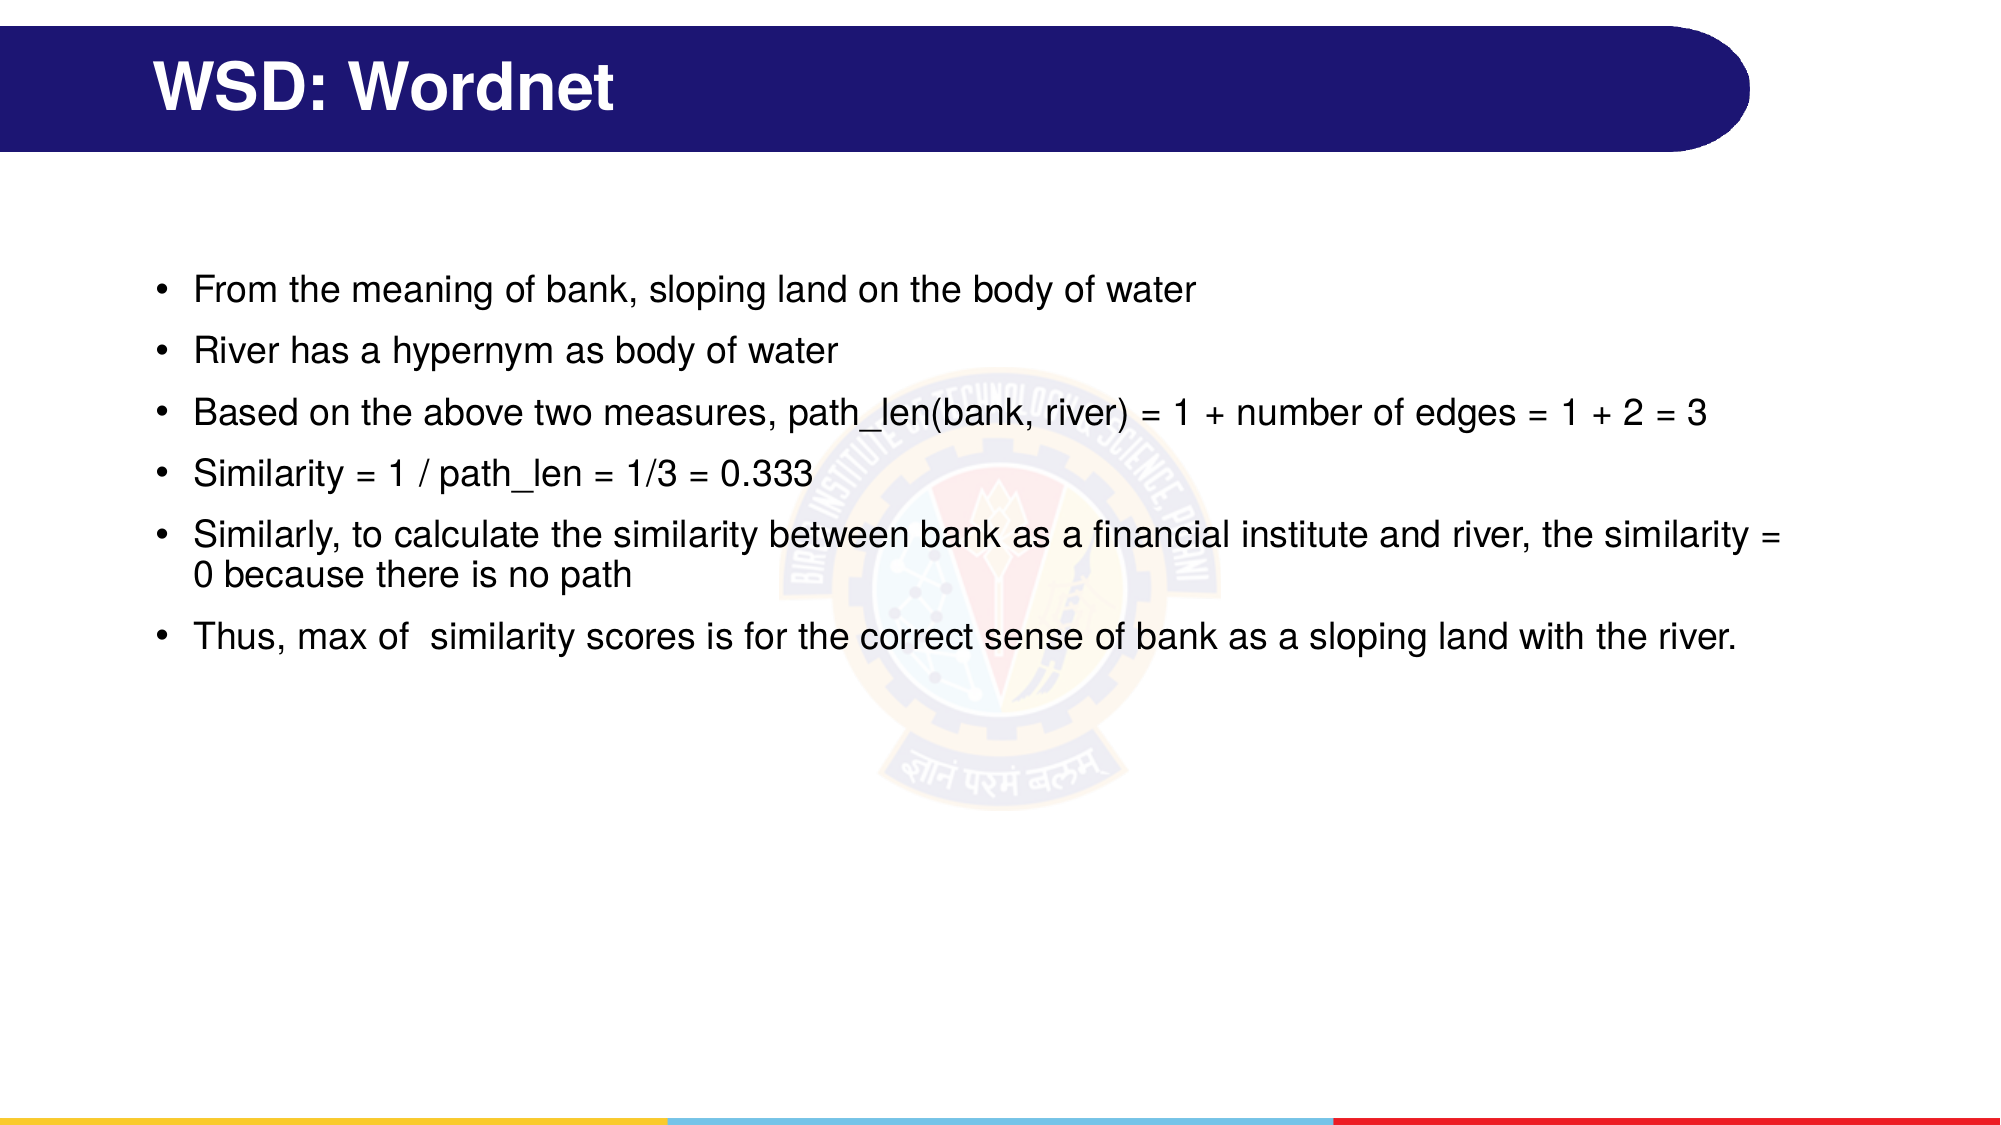

# WSD: Wordnet

From the meaning of bank, sloping land on the body of water
River has a hypernym as body of water
Based on the above two measures, path_len(bank, river) = 1 + number of edges = 1 + 2 = 3
Similarity = 1 / path_len = 1/3 = 0.333
Similarly, to calculate the similarity between bank as a financial institute and river, the similarity = 0 because there is no path
Thus, max of  similarity scores is for the correct sense of bank as a sloping land with the river.